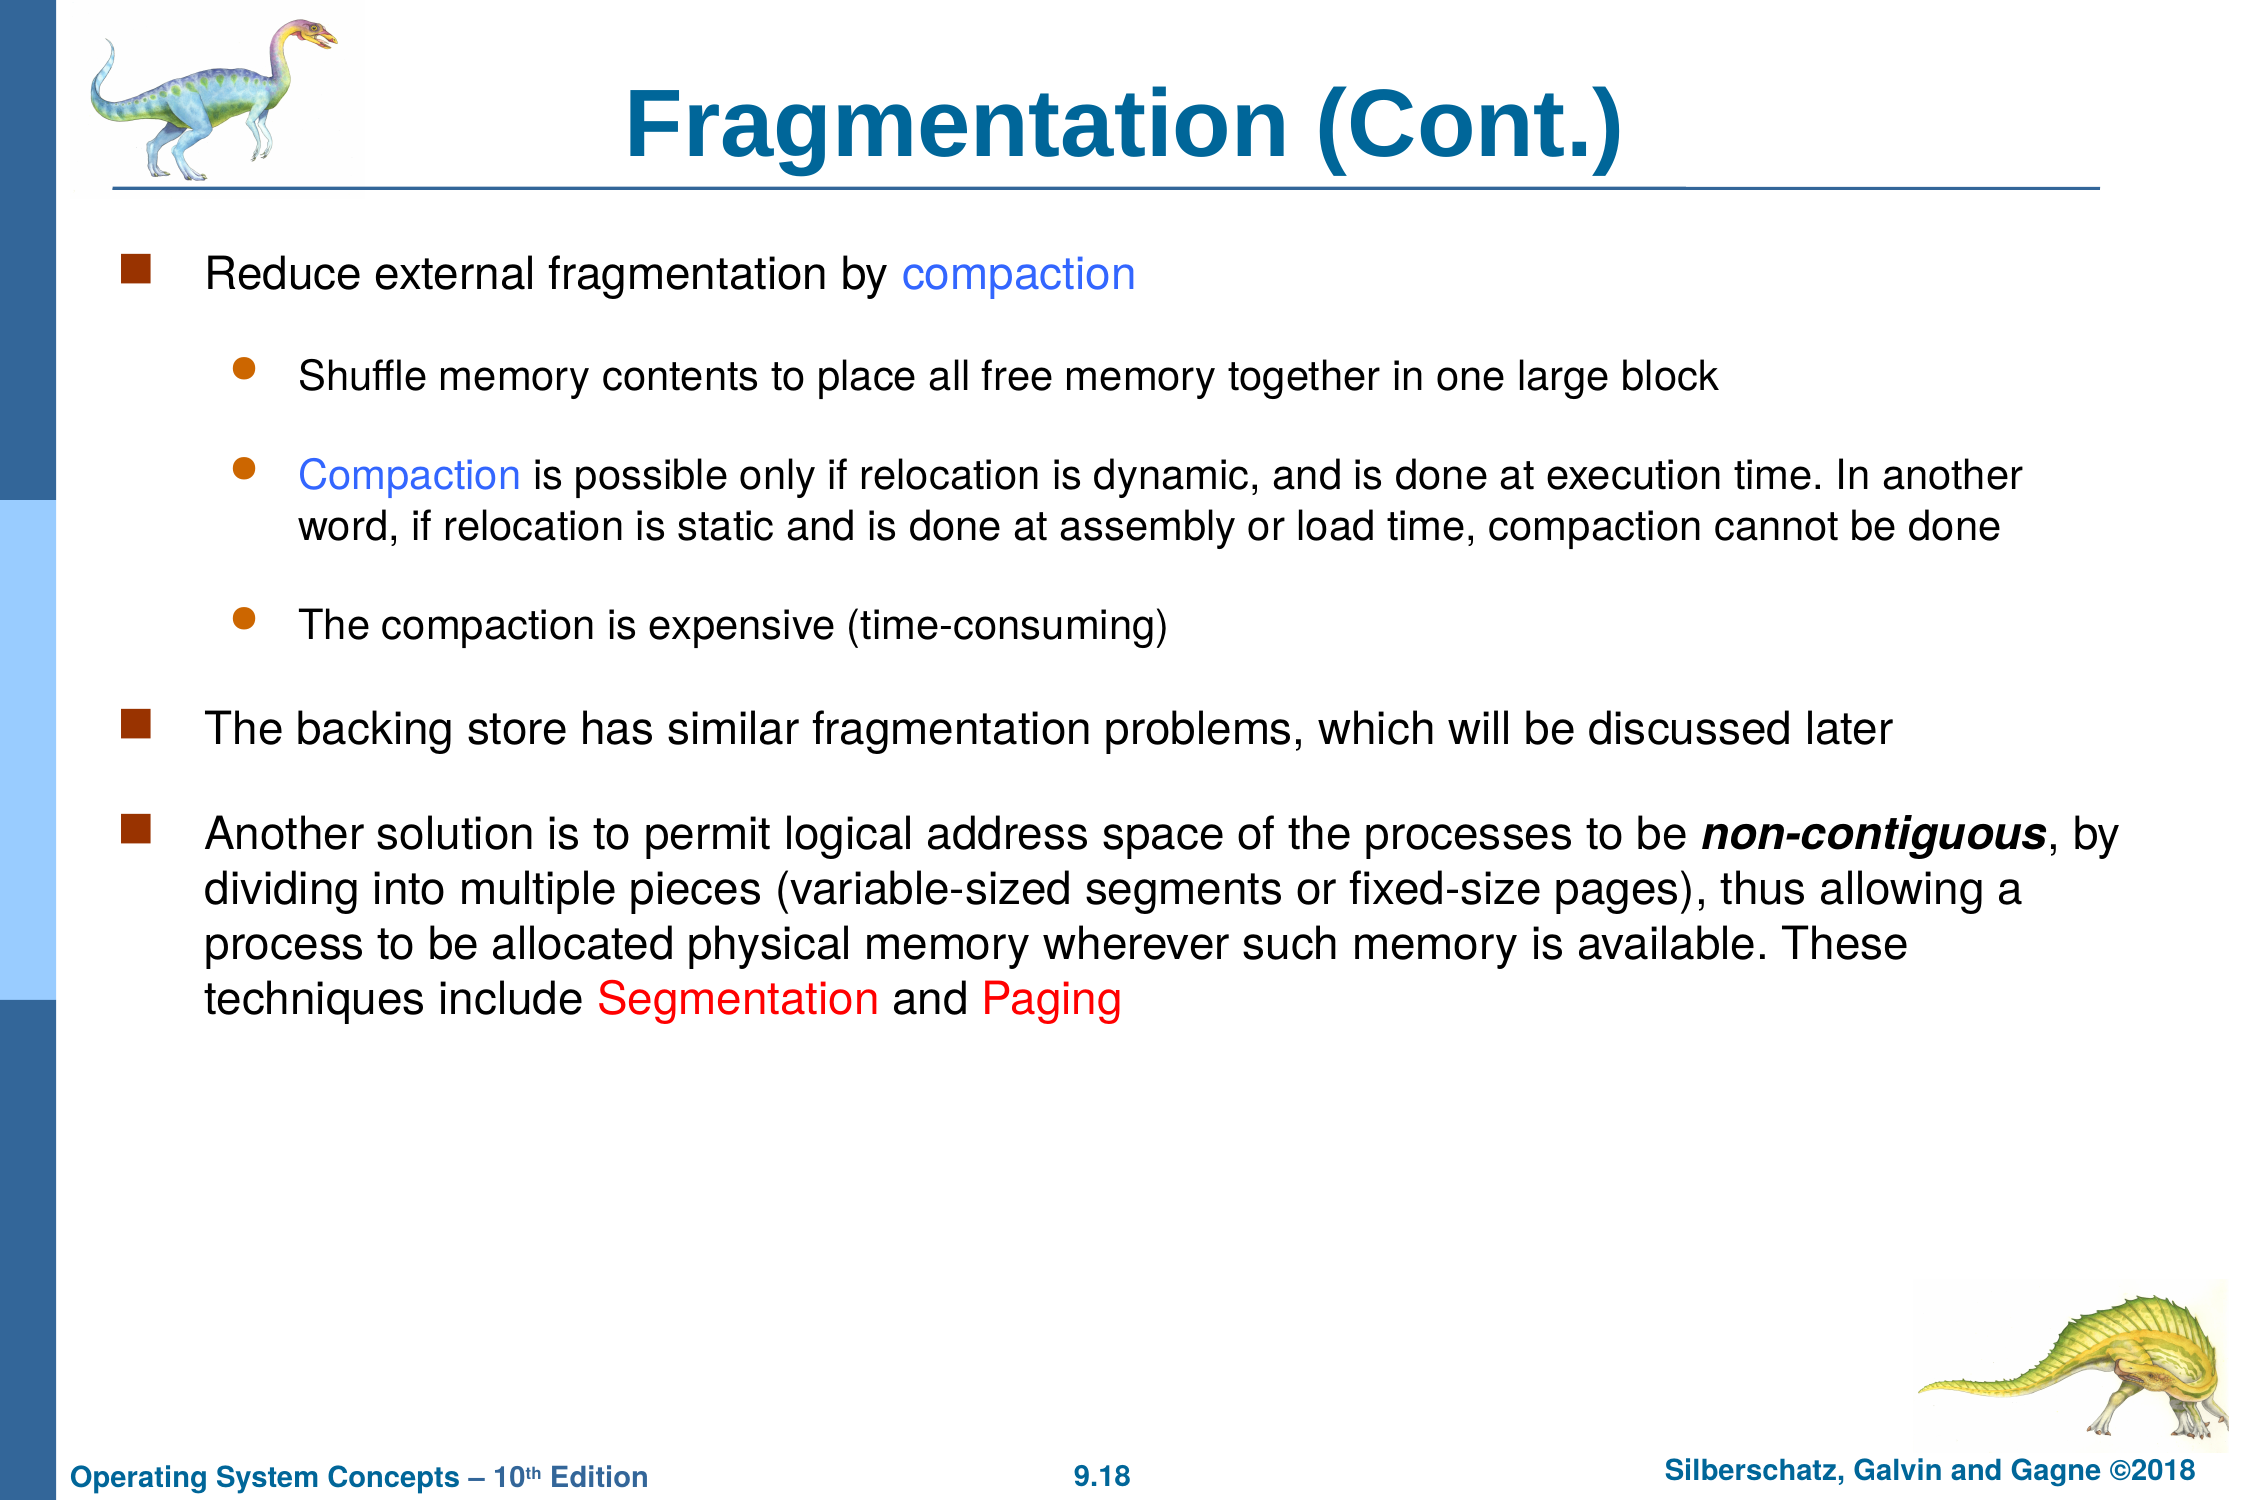

# Fragmentation (Cont.)
Reduce external fragmentation by compaction
Shuffle memory contents to place all free memory together in one large block
Compaction is possible only if relocation is dynamic, and is done at execution time. In another word, if relocation is static and is done at assembly or load time, compaction cannot be done
The compaction is expensive (time-consuming)
The backing store has similar fragmentation problems, which will be discussed later
Another solution is to permit logical address space of the processes to be non-contiguous, by dividing into multiple pieces (variable-sized segments or fixed-size pages), thus allowing a process to be allocated physical memory wherever such memory is available. These techniques include Segmentation and Paging